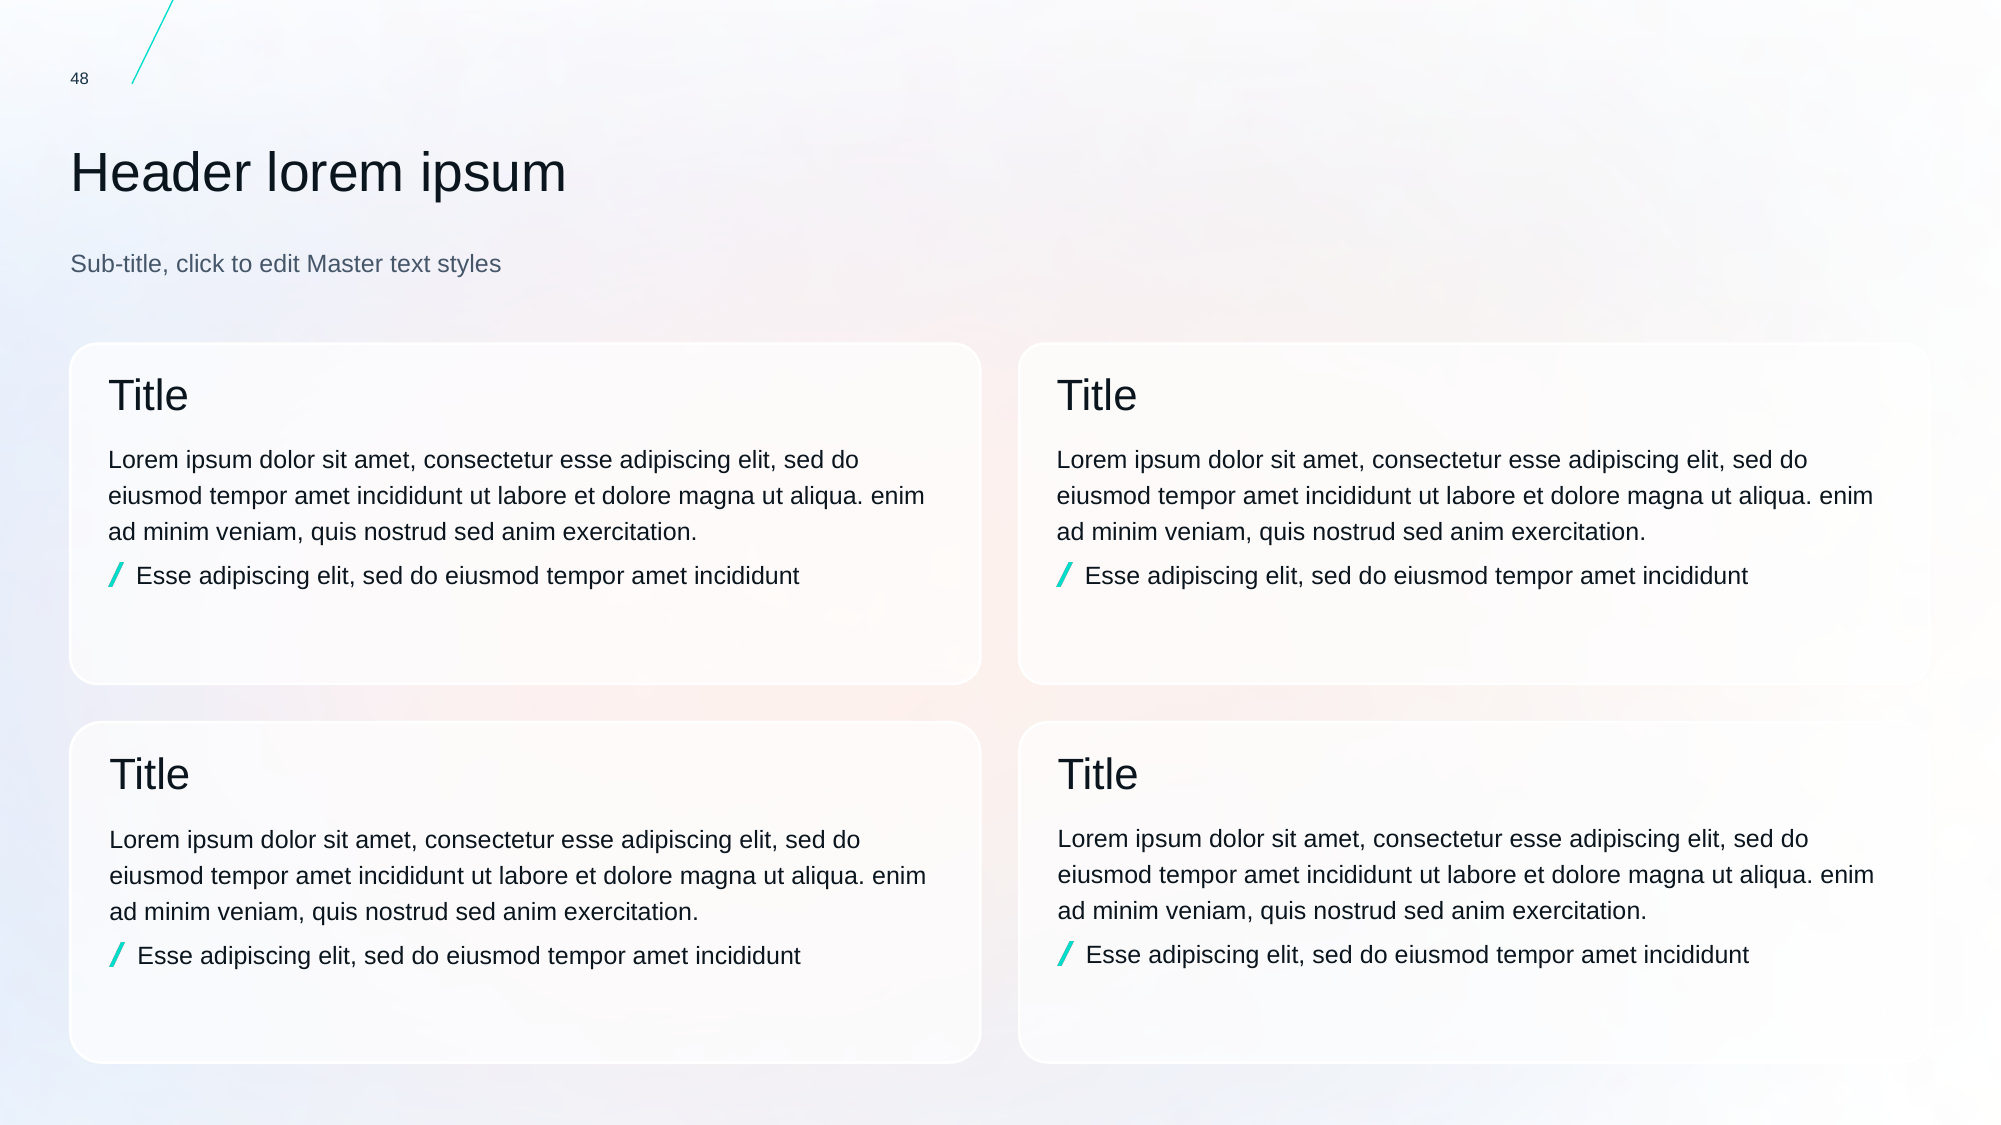

48

# Header lorem ipsum
Sub-title, click to edit Master text styles
Title
Lorem ipsum dolor sit amet, consectetur esse adipiscing elit, sed do eiusmod tempor amet incididunt ut labore et dolore magna ut aliqua. enim ad minim veniam, quis nostrud sed anim exercitation.
Esse adipiscing elit, sed do eiusmod tempor amet incididunt
Title
Lorem ipsum dolor sit amet, consectetur esse adipiscing elit, sed do eiusmod tempor amet incididunt ut labore et dolore magna ut aliqua. enim ad minim veniam, quis nostrud sed anim exercitation.
Esse adipiscing elit, sed do eiusmod tempor amet incididunt
Title
Lorem ipsum dolor sit amet, consectetur esse adipiscing elit, sed do eiusmod tempor amet incididunt ut labore et dolore magna ut aliqua. enim ad minim veniam, quis nostrud sed anim exercitation.
Esse adipiscing elit, sed do eiusmod tempor amet incididunt
Title
Lorem ipsum dolor sit amet, consectetur esse adipiscing elit, sed do eiusmod tempor amet incididunt ut labore et dolore magna ut aliqua. enim ad minim veniam, quis nostrud sed anim exercitation.
Esse adipiscing elit, sed do eiusmod tempor amet incididunt